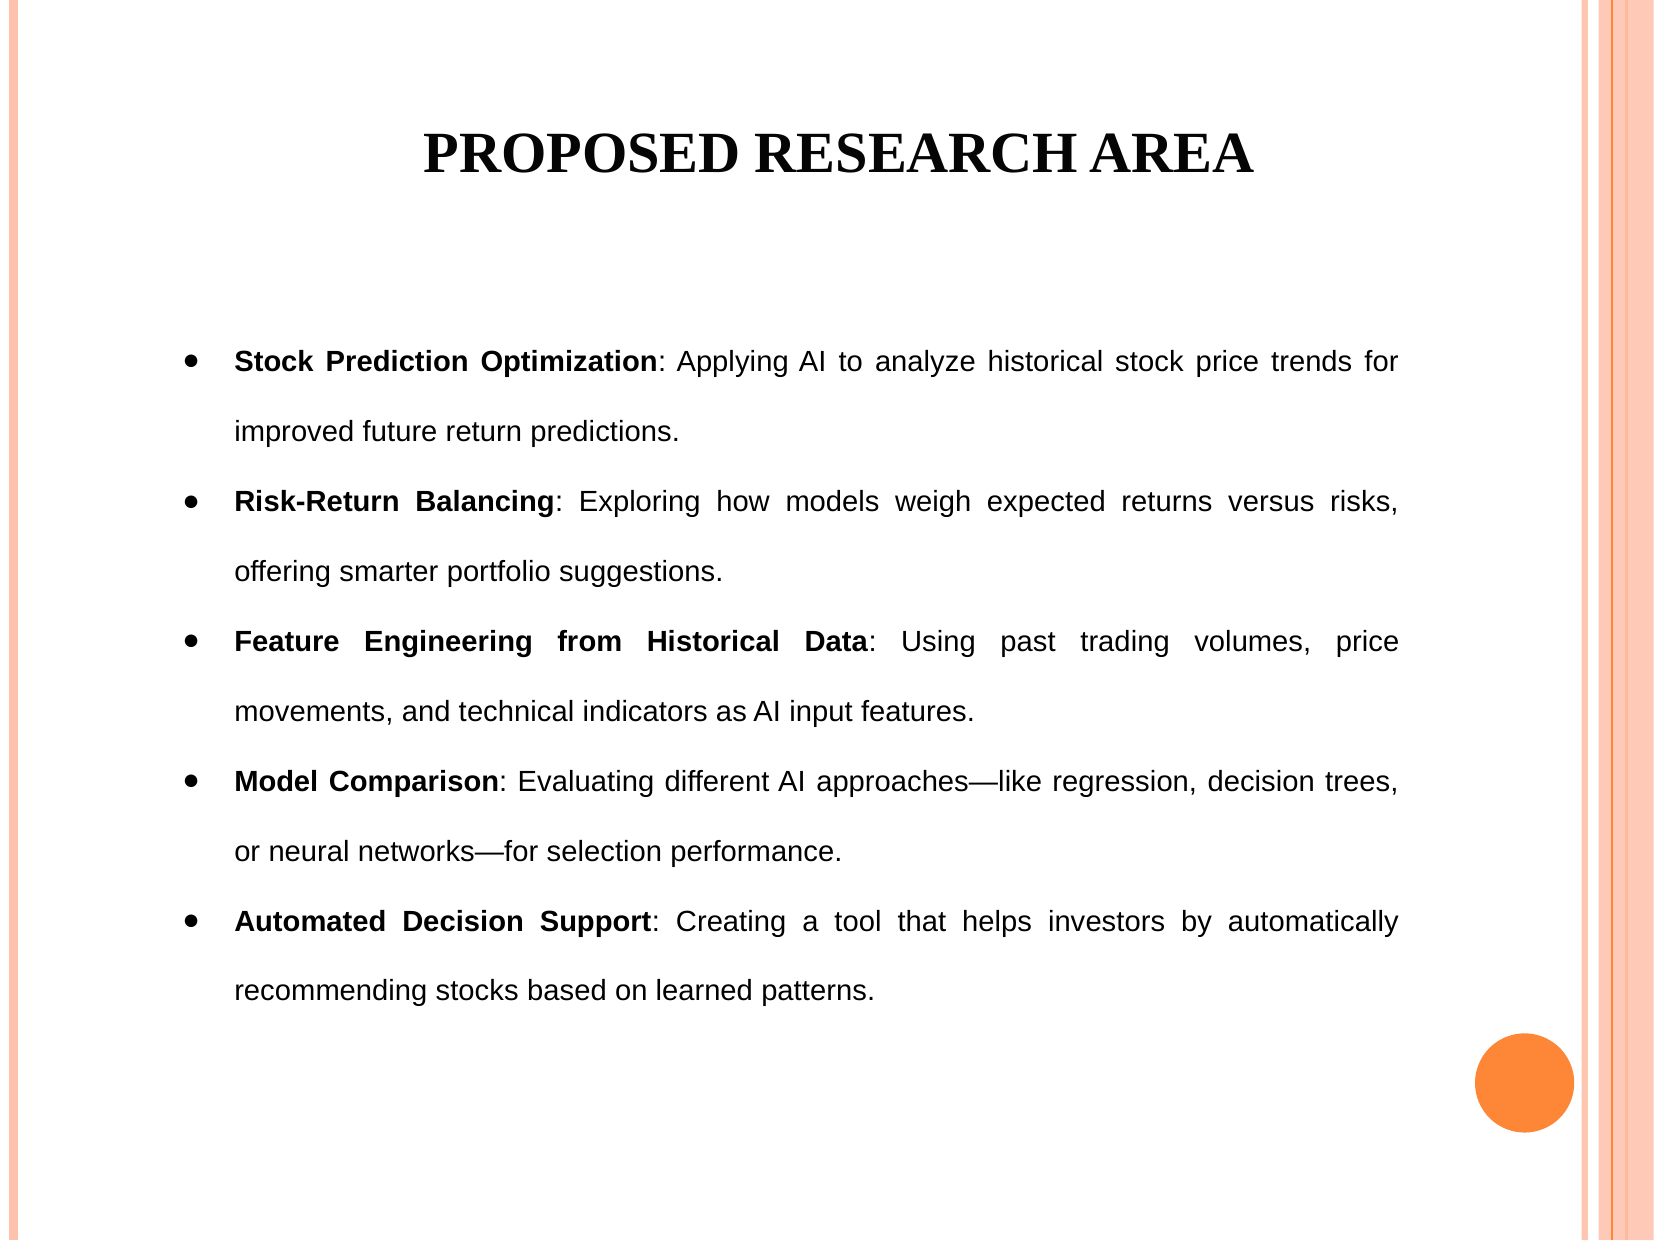

Proposed Research Area
Stock Prediction Optimization: Applying AI to analyze historical stock price trends for improved future return predictions.
Risk-Return Balancing: Exploring how models weigh expected returns versus risks, offering smarter portfolio suggestions.
Feature Engineering from Historical Data: Using past trading volumes, price movements, and technical indicators as AI input features.
Model Comparison: Evaluating different AI approaches—like regression, decision trees, or neural networks—for selection performance.
Automated Decision Support: Creating a tool that helps investors by automatically recommending stocks based on learned patterns.